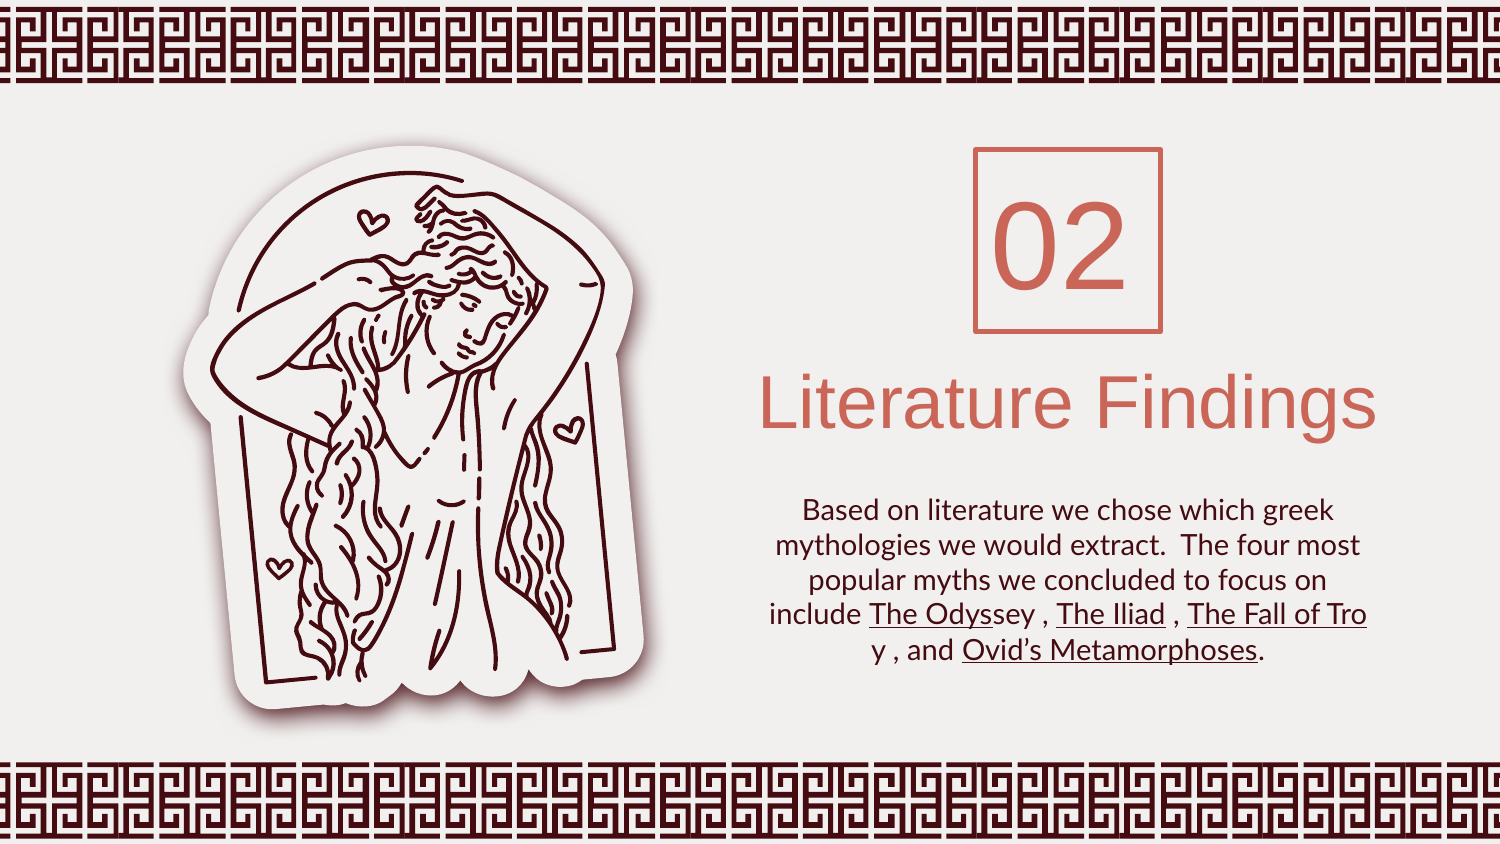

02
# Literature Findings
Based on literature we chose which greek mythologies we would extract.  The four most popular myths we concluded to focus on include The Odyssey , The Iliad , The Fall of Troy , and Ovid’s Metamorphoses.